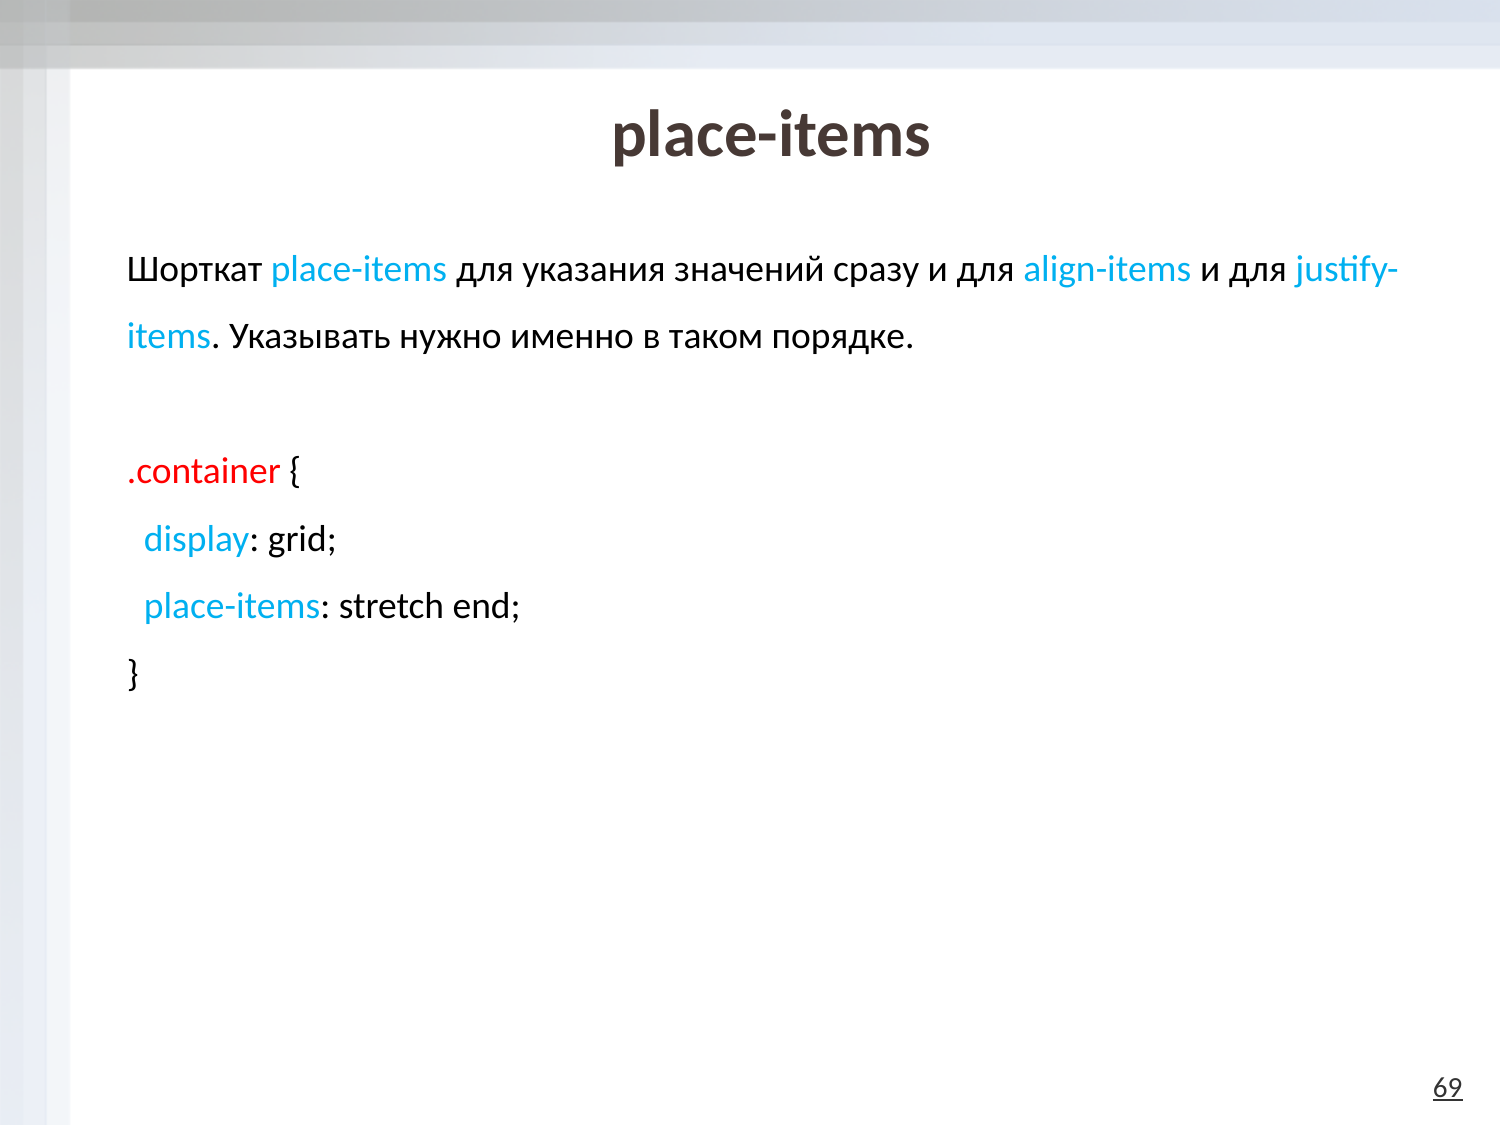

# place-items
Шорткат place-items для указания значений сразу и для align-items и для justify-items. Указывать нужно именно в таком порядке.

.container {
  display: grid;
  place-items: stretch end;
}
69